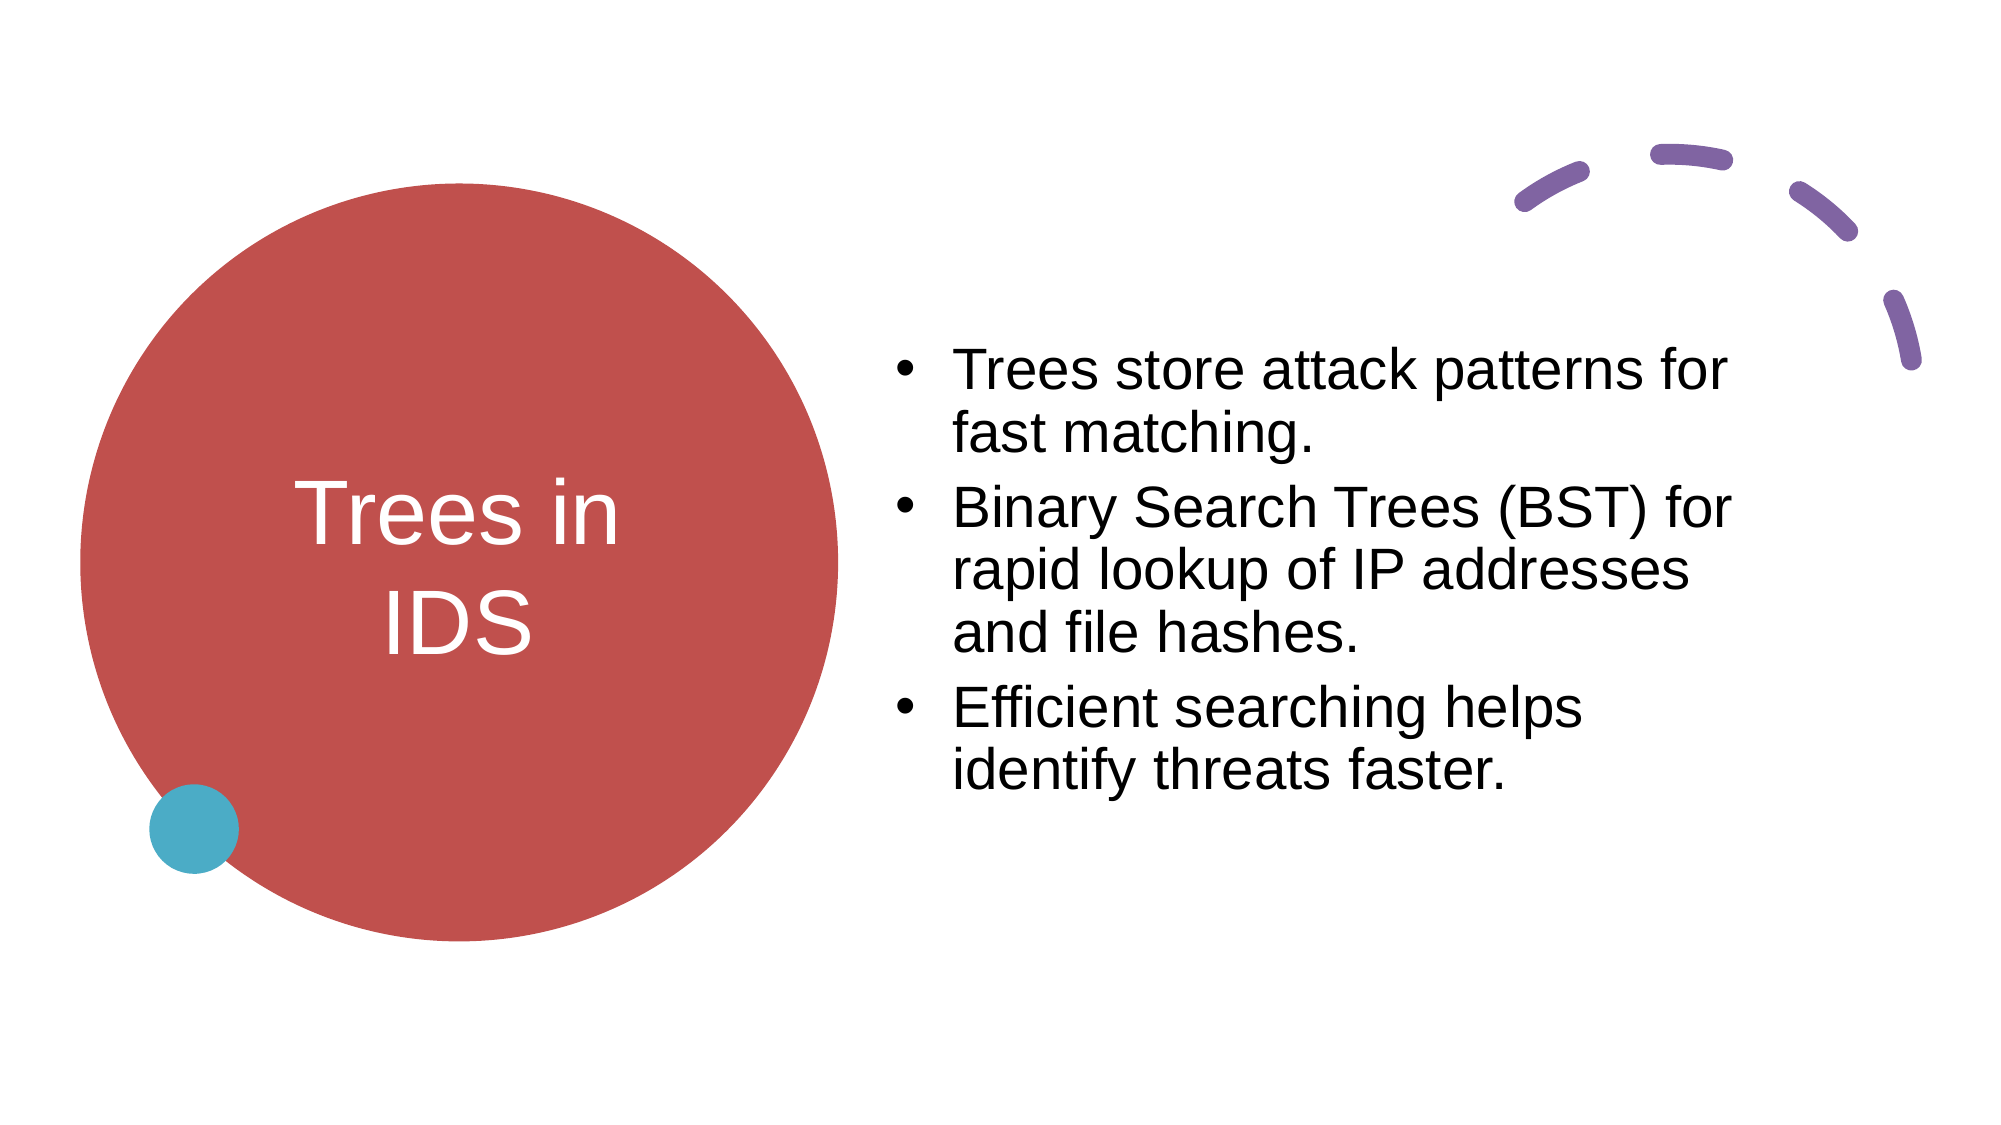

# Trees in IDS

Trees store attack patterns for fast matching.
Binary Search Trees (BST) for rapid lookup of IP addresses and file hashes.
Efficient searching helps identify threats faster.